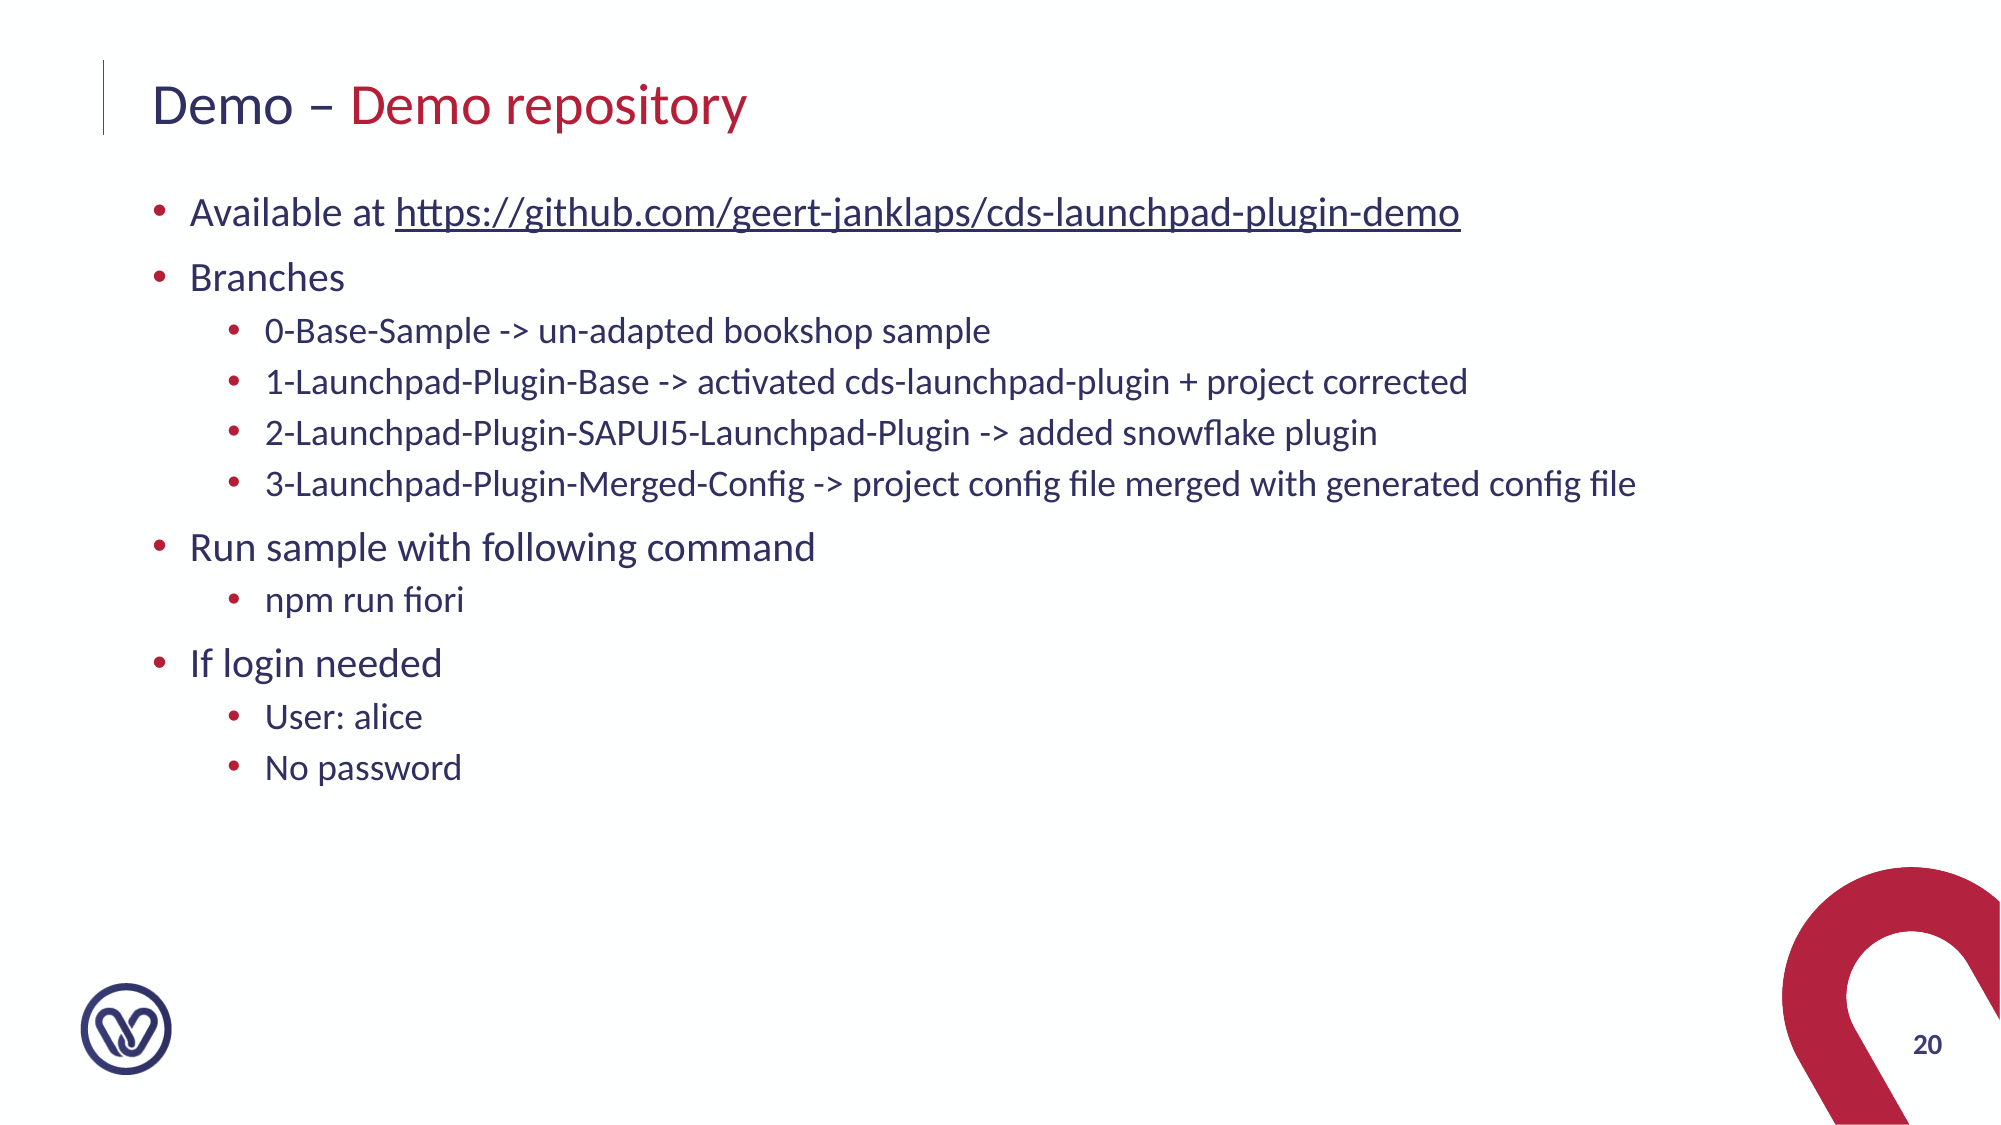

# Demo – Demo repository
Available at https://github.com/geert-janklaps/cds-launchpad-plugin-demo
Branches
0-Base-Sample -> un-adapted bookshop sample
1-Launchpad-Plugin-Base -> activated cds-launchpad-plugin + project corrected
2-Launchpad-Plugin-SAPUI5-Launchpad-Plugin -> added snowflake plugin
3-Launchpad-Plugin-Merged-Config -> project config file merged with generated config file
Run sample with following command
npm run fiori
If login needed
User: alice
No password

20